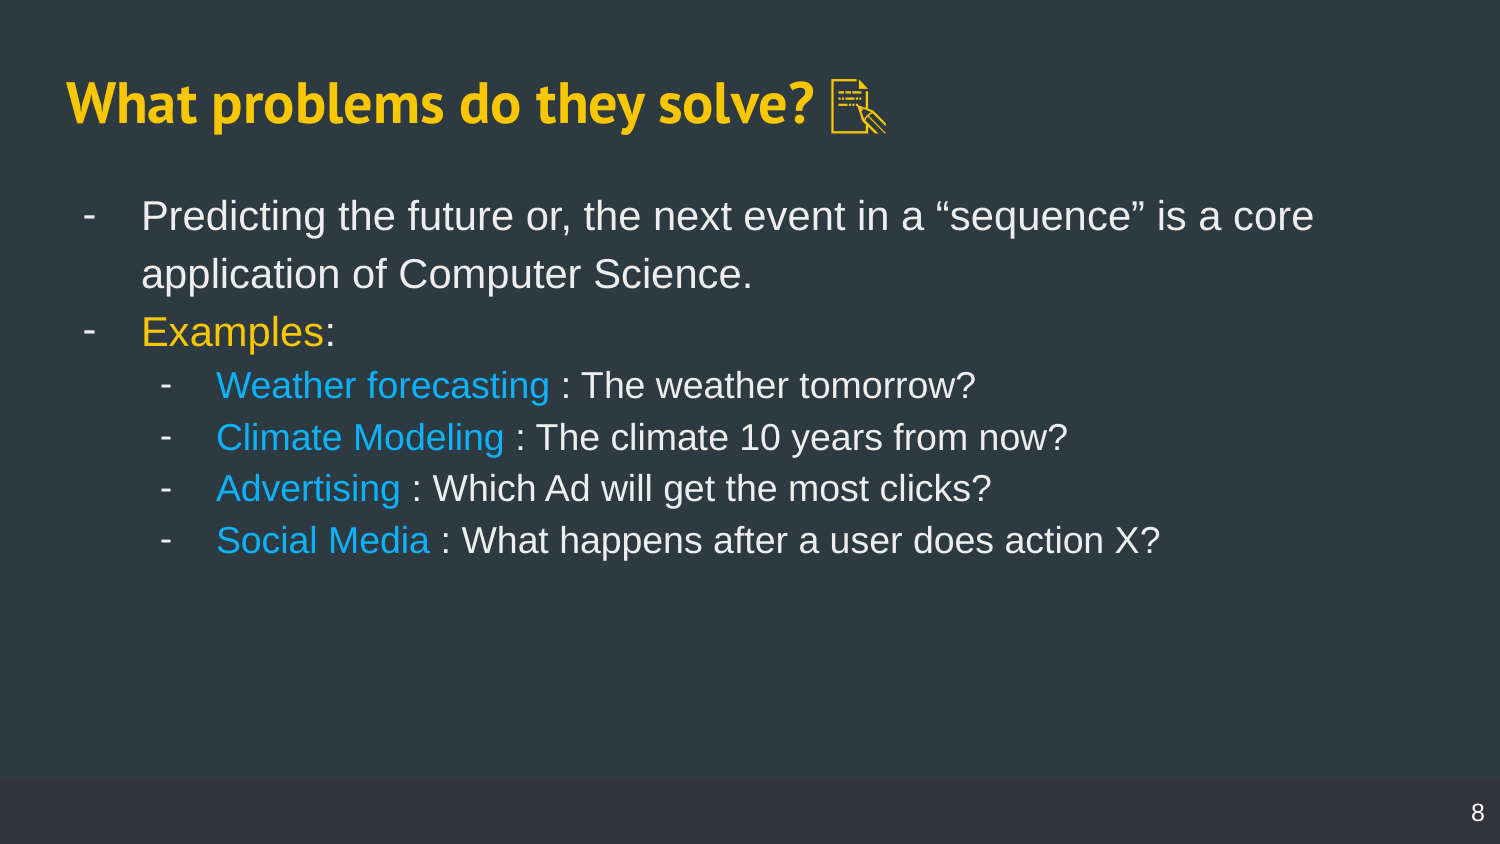

# What problems do they solve? 📝
Predicting the future or, the next event in a “sequence” is a core application of Computer Science.
Examples:
Weather forecasting : The weather tomorrow?
Climate Modeling : The climate 10 years from now?
Advertising : Which Ad will get the most clicks?
Social Media : What happens after a user does action X?

8